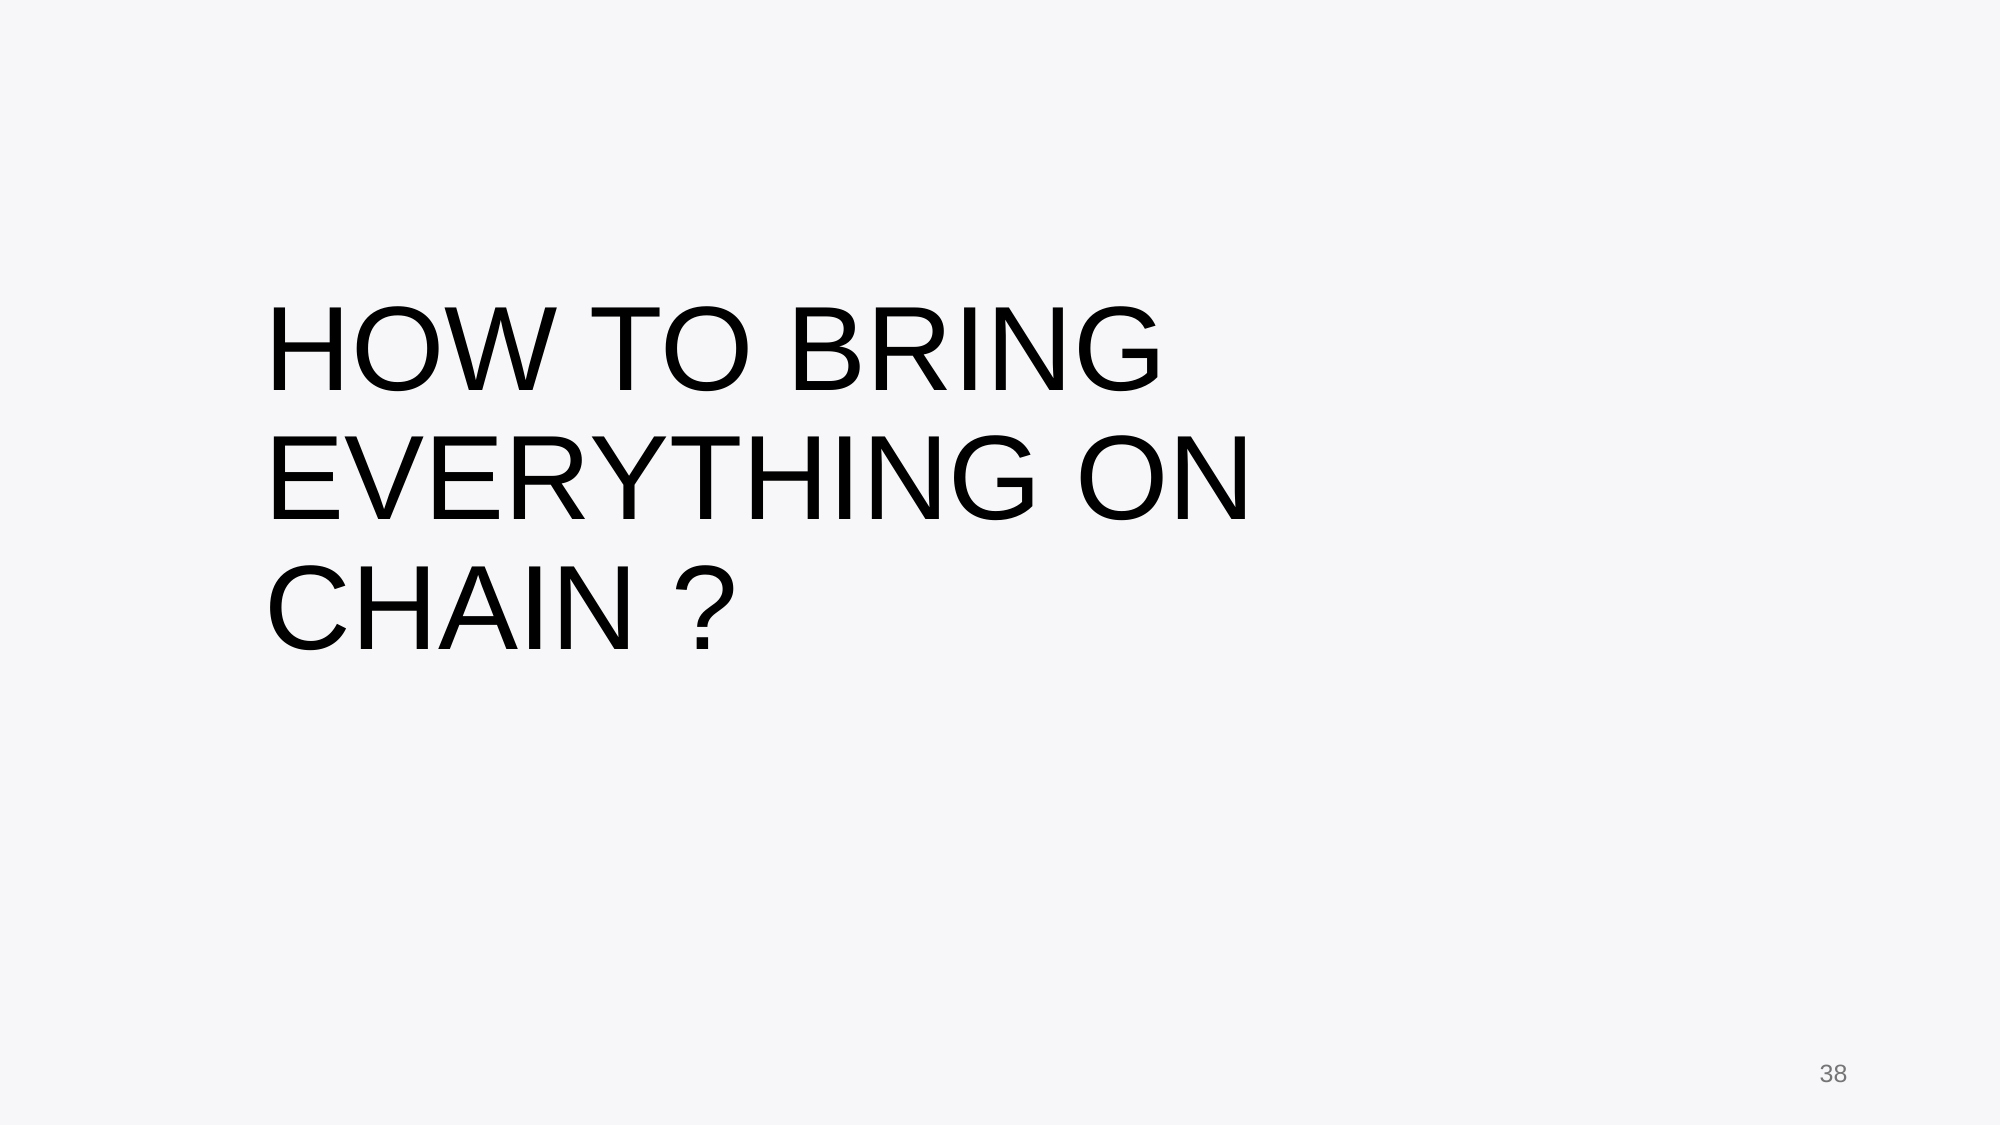

# HOW TO BRING EVERYTHING ON CHAIN ?
38